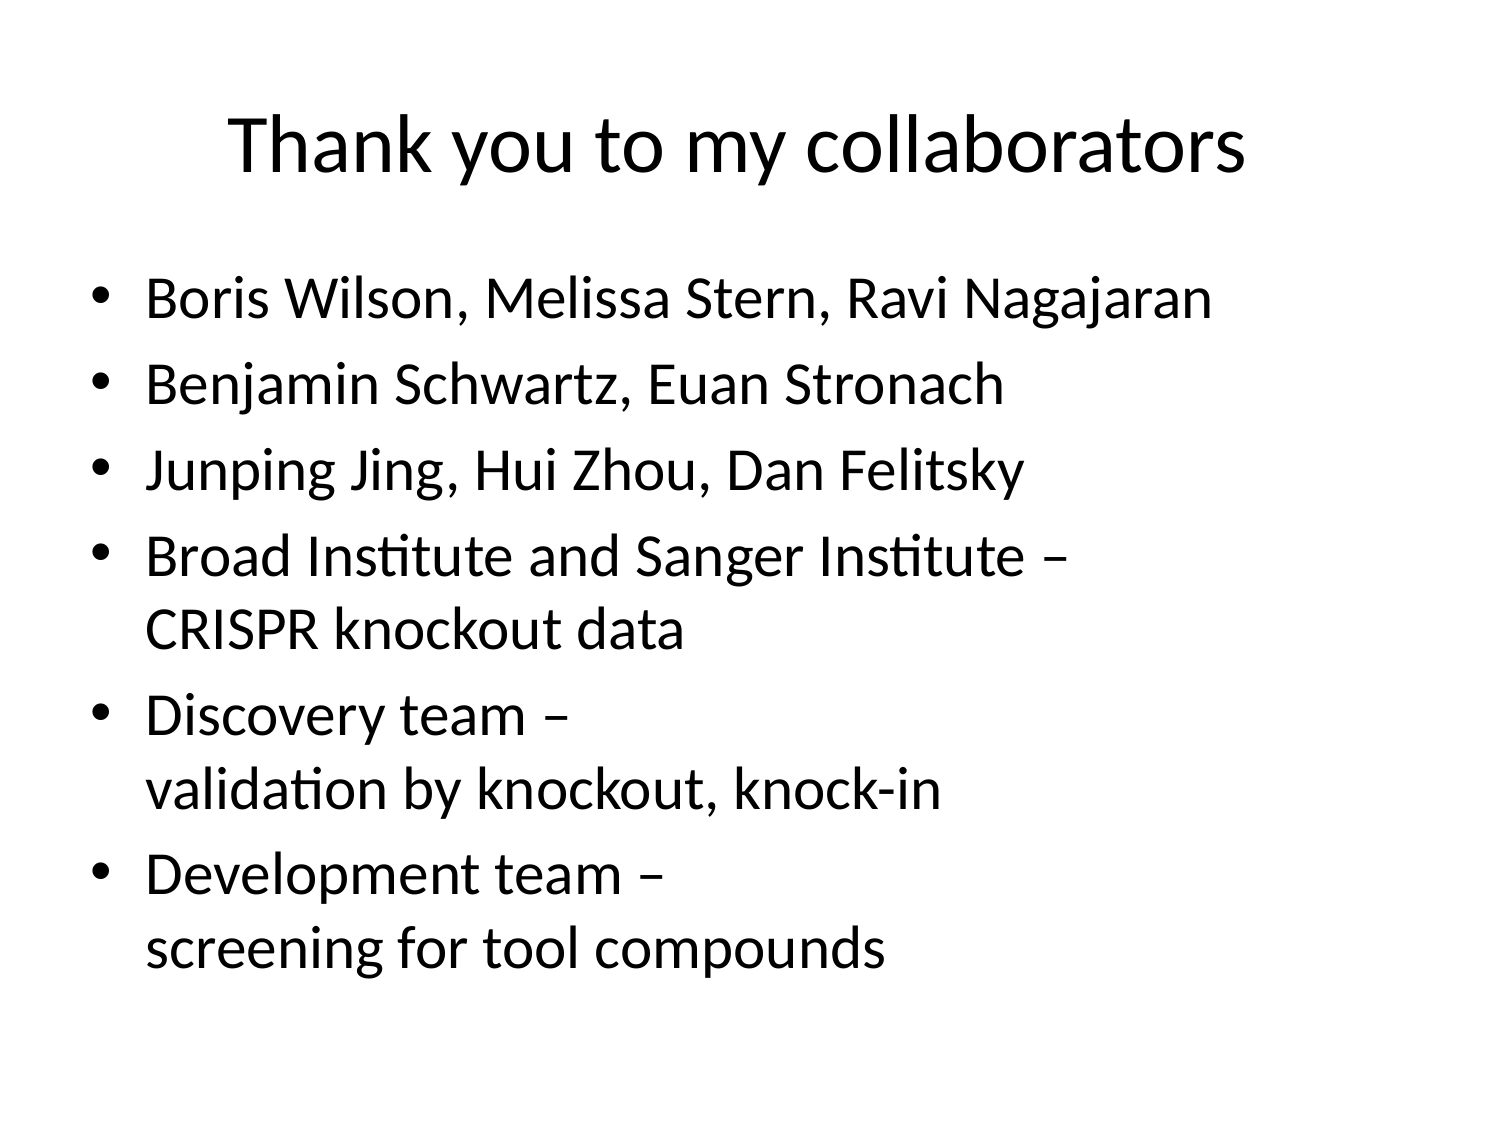

# Thank you to my collaborators
Boris Wilson, Melissa Stern, Ravi Nagajaran
Benjamin Schwartz, Euan Stronach
Junping Jing, Hui Zhou, Dan Felitsky
Broad Institute and Sanger Institute –
CRISPR knockout data
Discovery team –
validation by knockout, knock-in
Development team –
screening for tool compounds